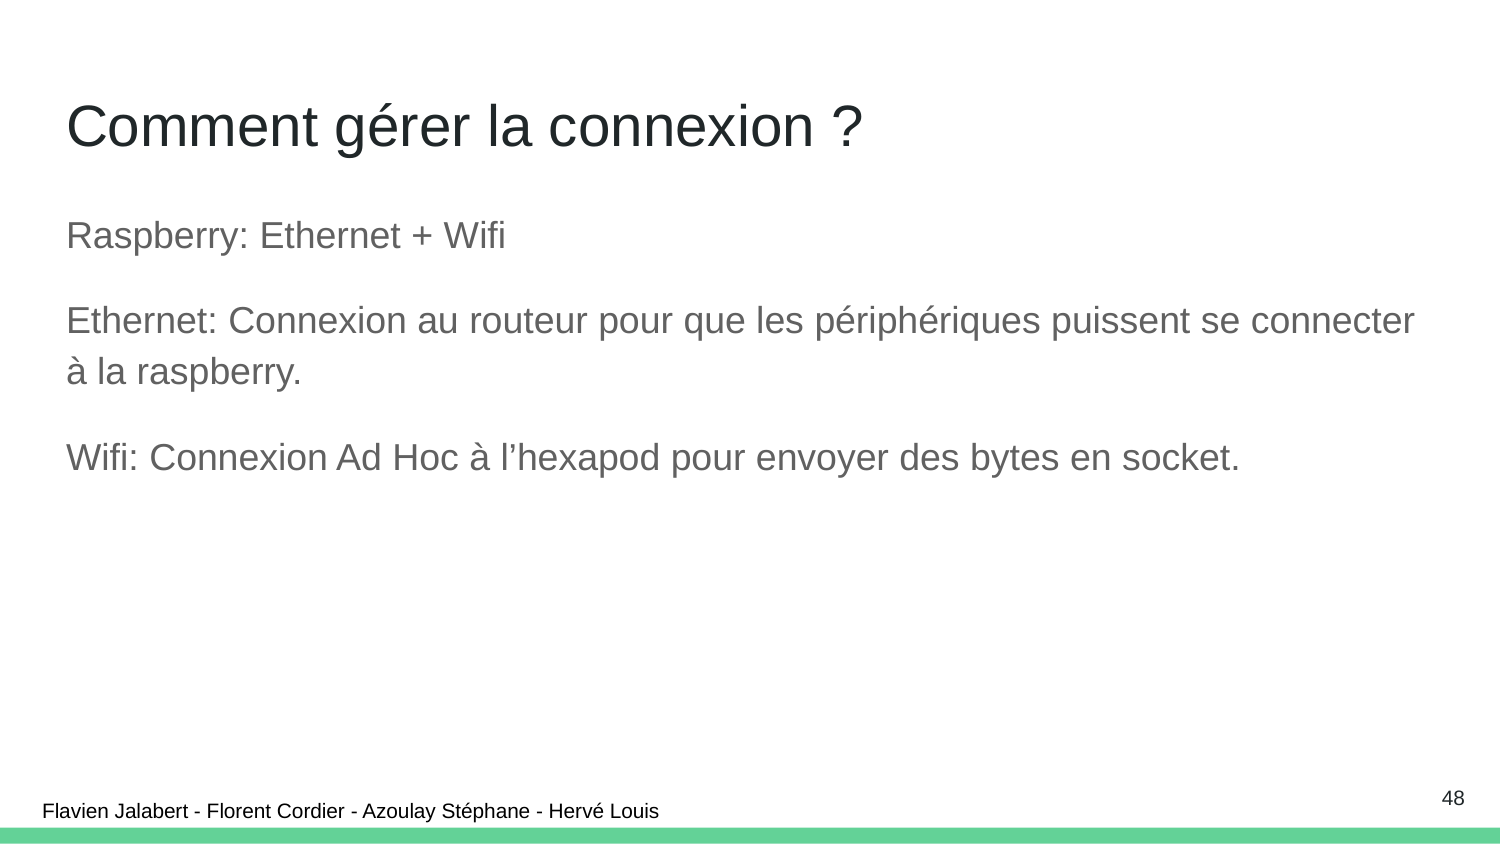

# Comment gérer la connexion ?
Raspberry: Ethernet + Wifi
Ethernet: Connexion au routeur pour que les périphériques puissent se connecter à la raspberry.
Wifi: Connexion Ad Hoc à l’hexapod pour envoyer des bytes en socket.
48